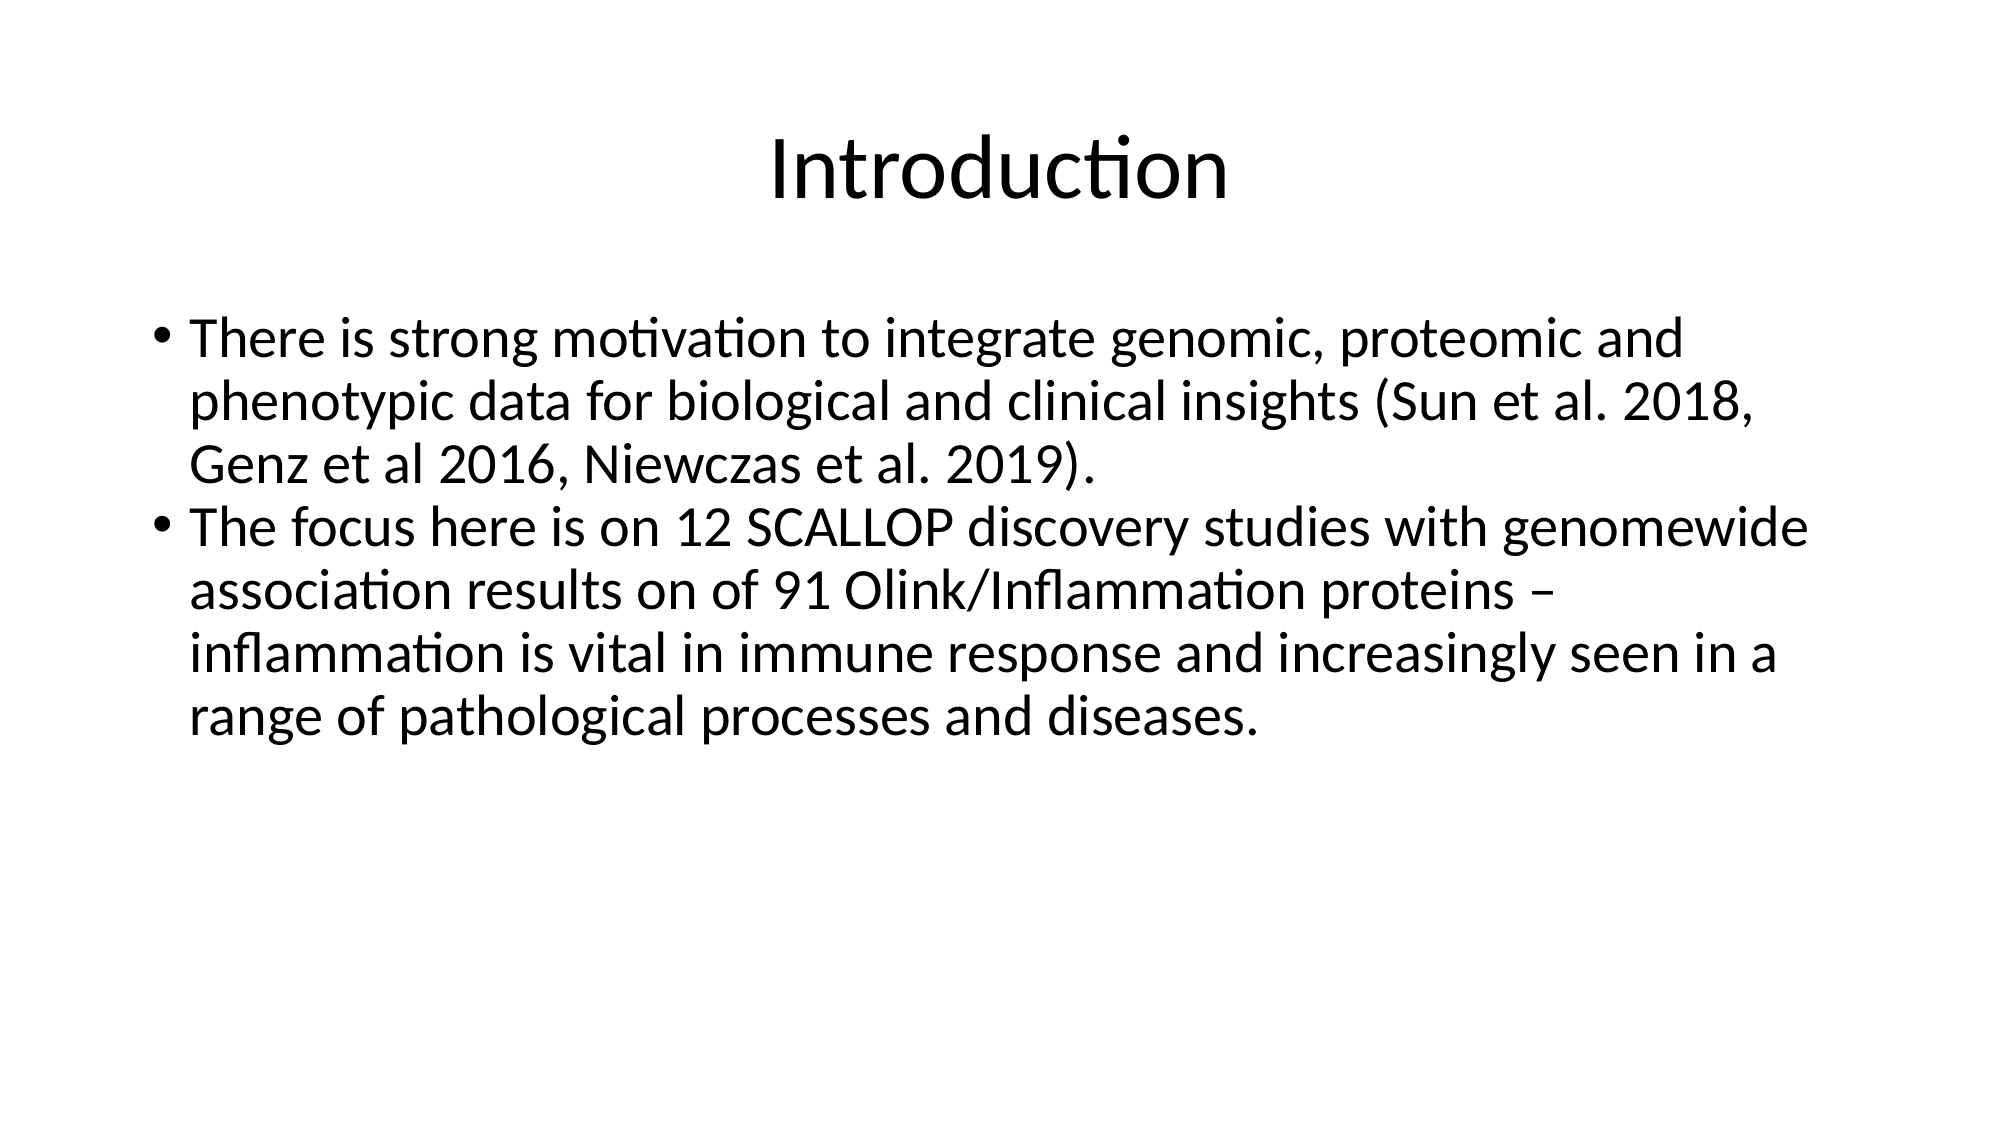

# Introduction
There is strong motivation to integrate genomic, proteomic and phenotypic data for biological and clinical insights (Sun et al. 2018, Genz et al 2016, Niewczas et al. 2019).
The focus here is on 12 SCALLOP discovery studies with genomewide association results on of 91 Olink/Inflammation proteins – inflammation is vital in immune response and increasingly seen in a range of pathological processes and diseases.